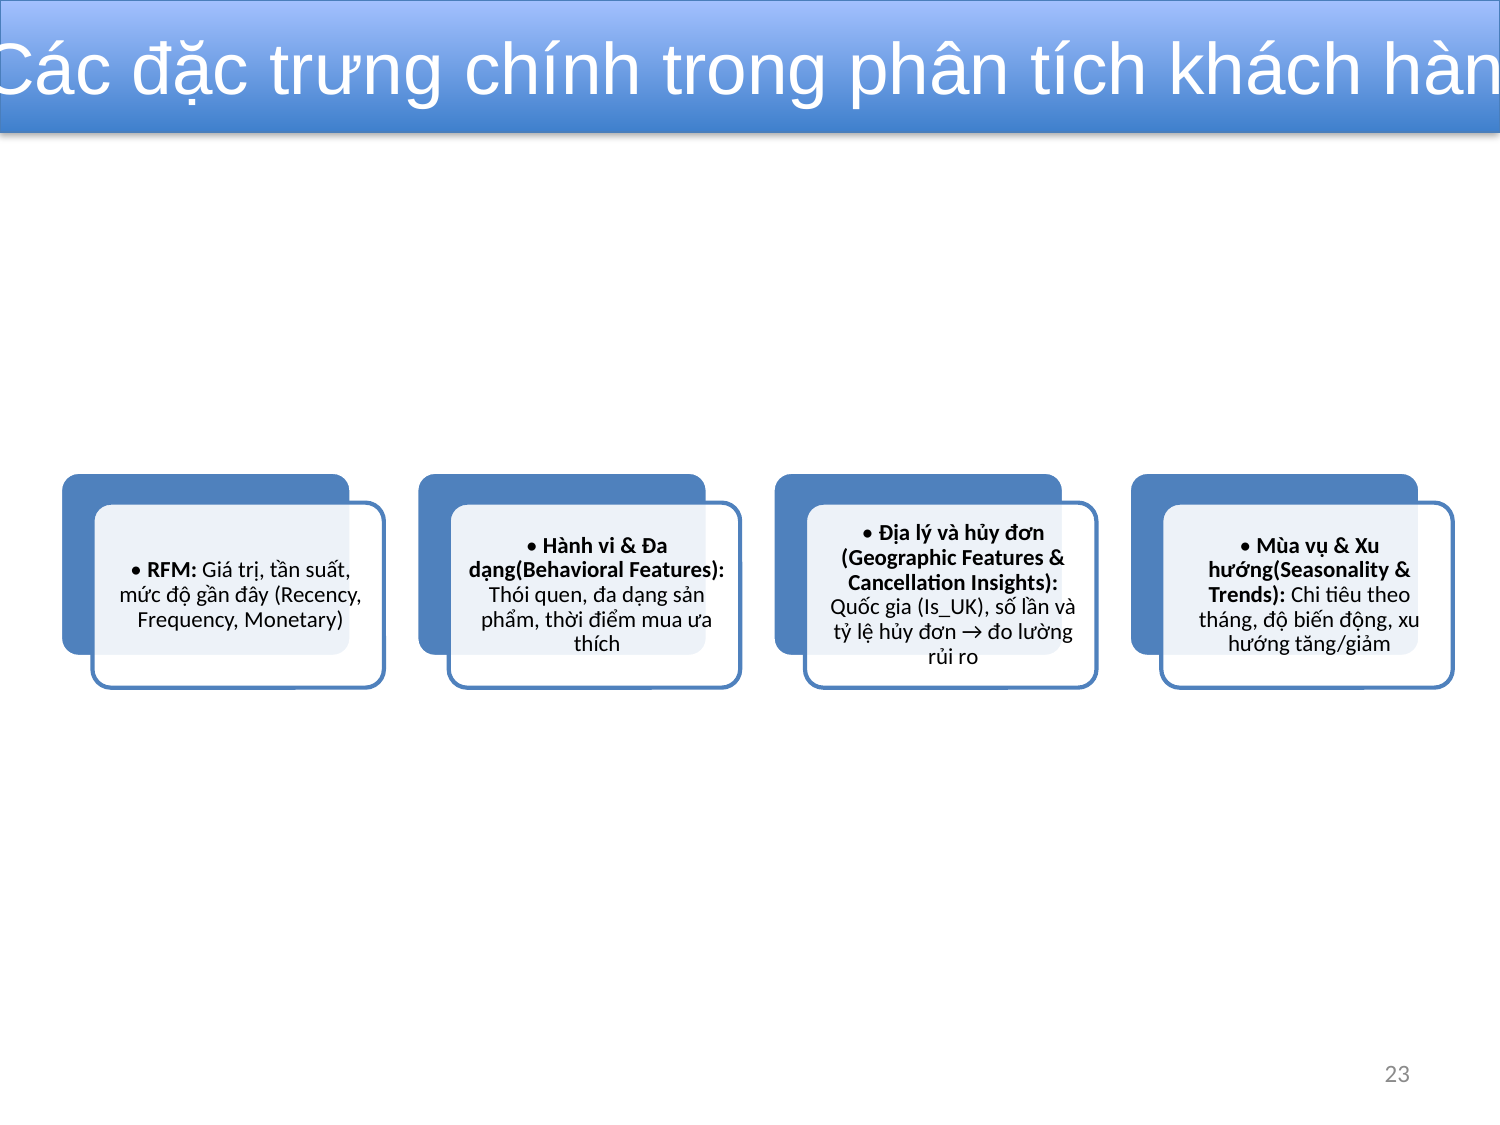

Các đặc trưng chính trong phân tích khách hàng
• RFM: Giá trị, tần suất, mức độ gần đây (Recency, Frequency, Monetary)
• Hành vi & Đa dạng(Behavioral Features): Thói quen, đa dạng sản phẩm, thời điểm mua ưa thích
• Địa lý và hủy đơn (Geographic Features & Cancellation Insights): Quốc gia (Is_UK), số lần và tỷ lệ hủy đơn → đo lường rủi ro
• Mùa vụ & Xu hướng(Seasonality & Trends): Chi tiêu theo tháng, độ biến động, xu hướng tăng/giảm
23